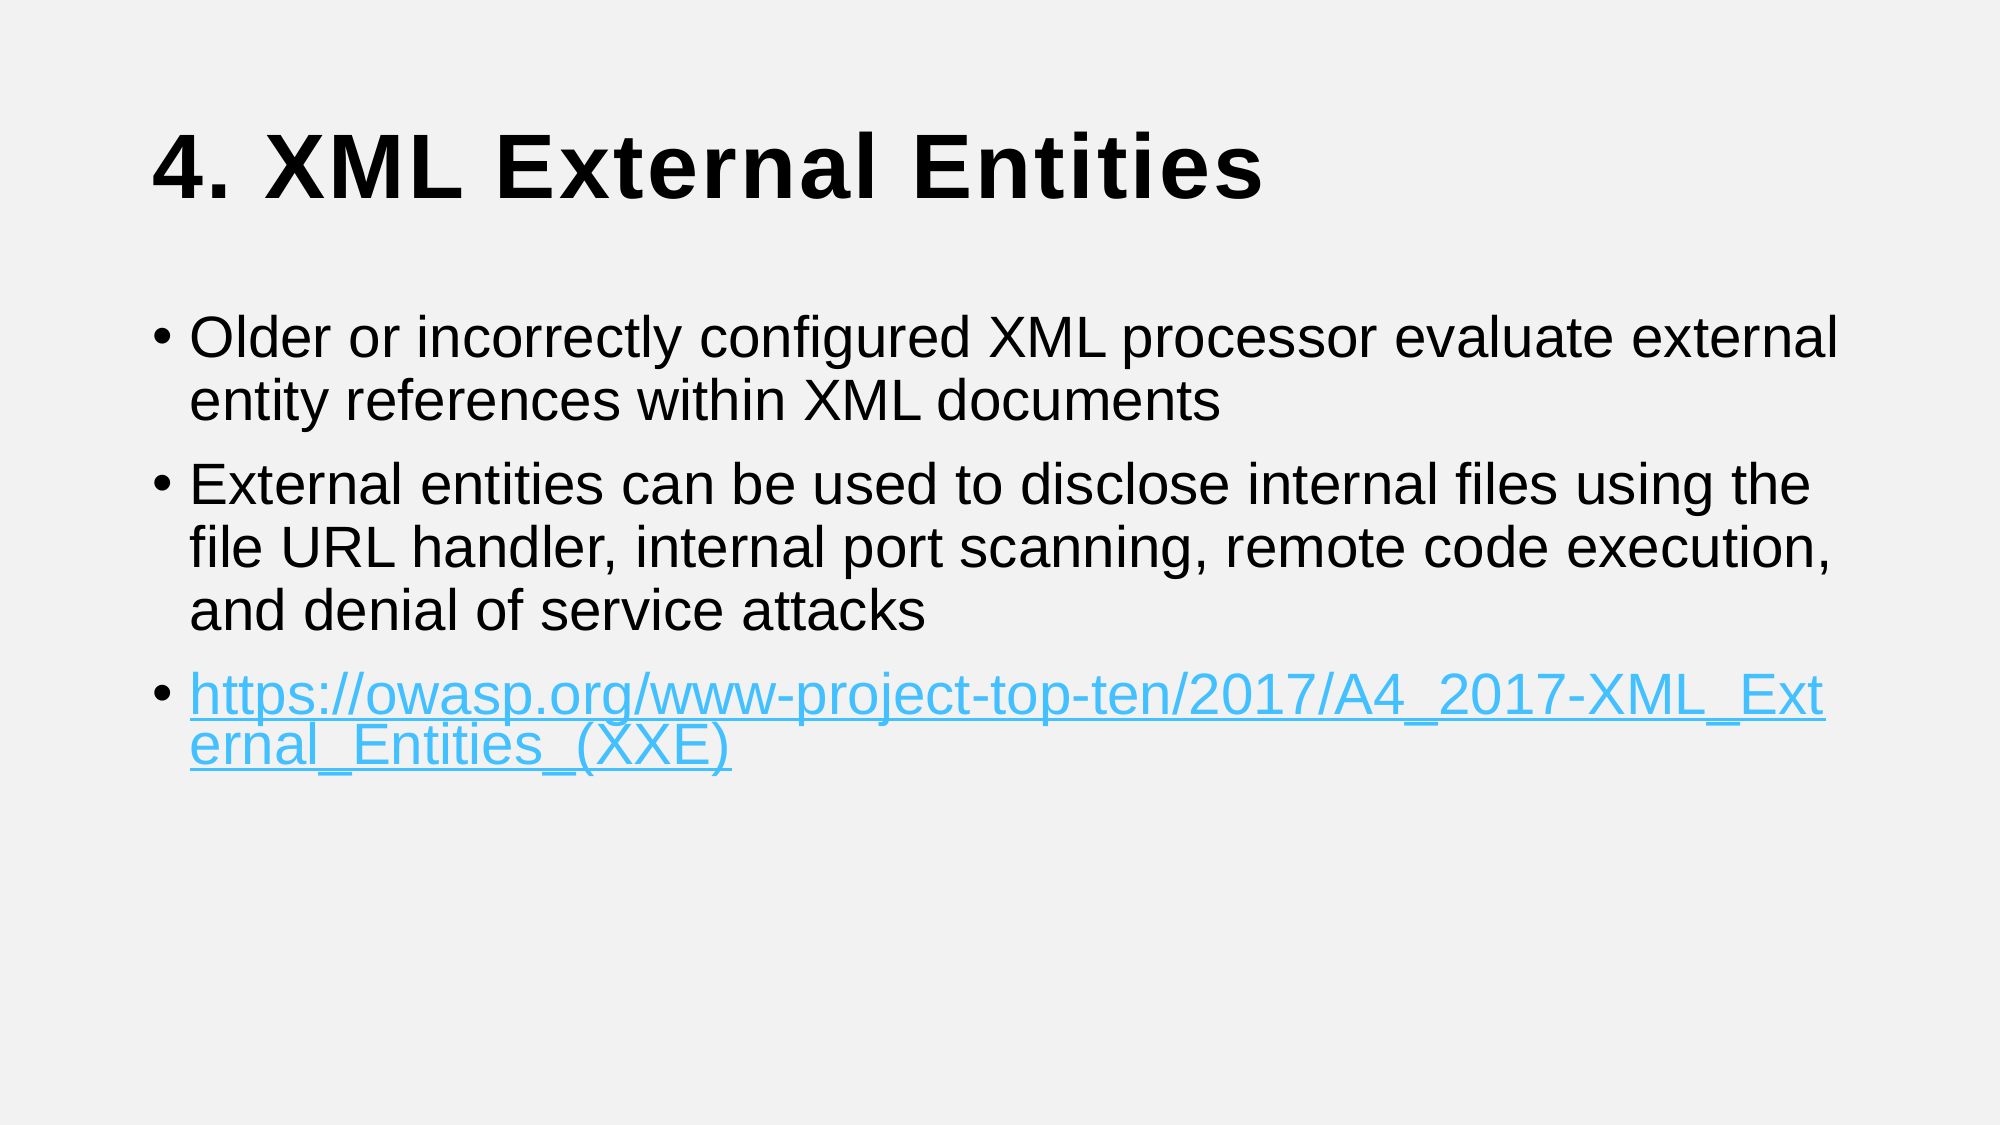

# 4. XML External Entities
Older or incorrectly configured XML processor evaluate external entity references within XML documents
External entities can be used to disclose internal files using the file URL handler, internal port scanning, remote code execution, and denial of service attacks
https://owasp.org/www-project-top-ten/2017/A4_2017-XML_External_Entities_(XXE)